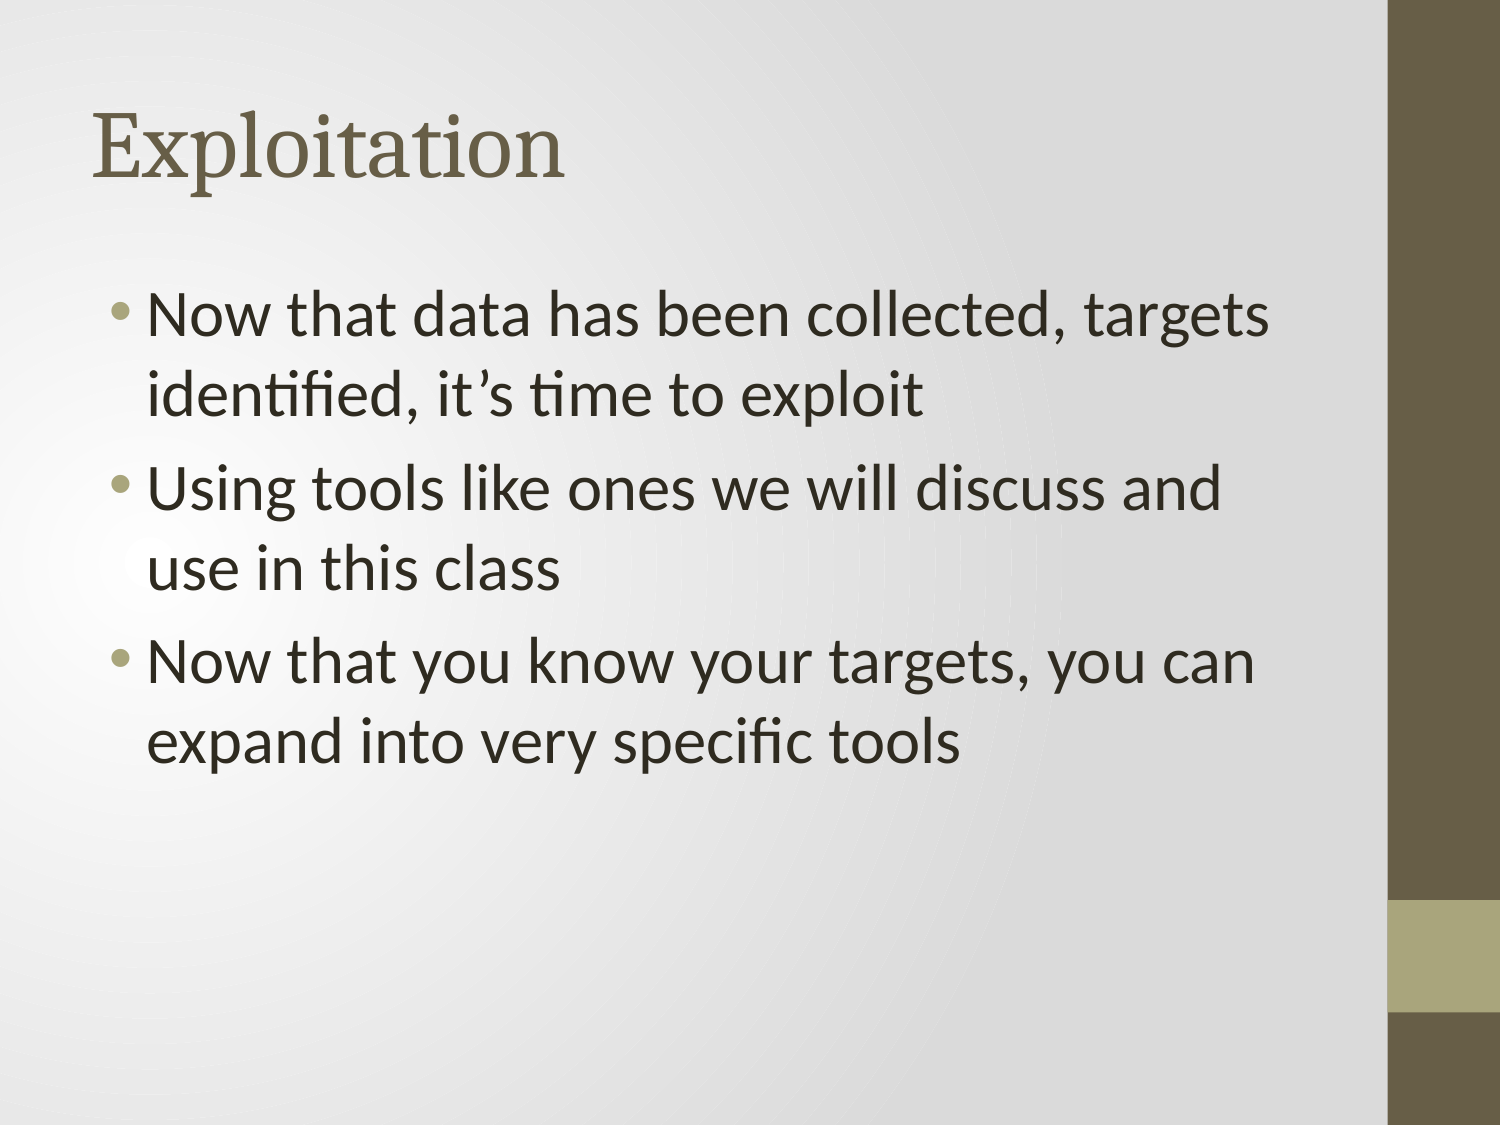

# Exploitation
Now that data has been collected, targets identified, it’s time to exploit
Using tools like ones we will discuss and use in this class
Now that you know your targets, you can expand into very specific tools